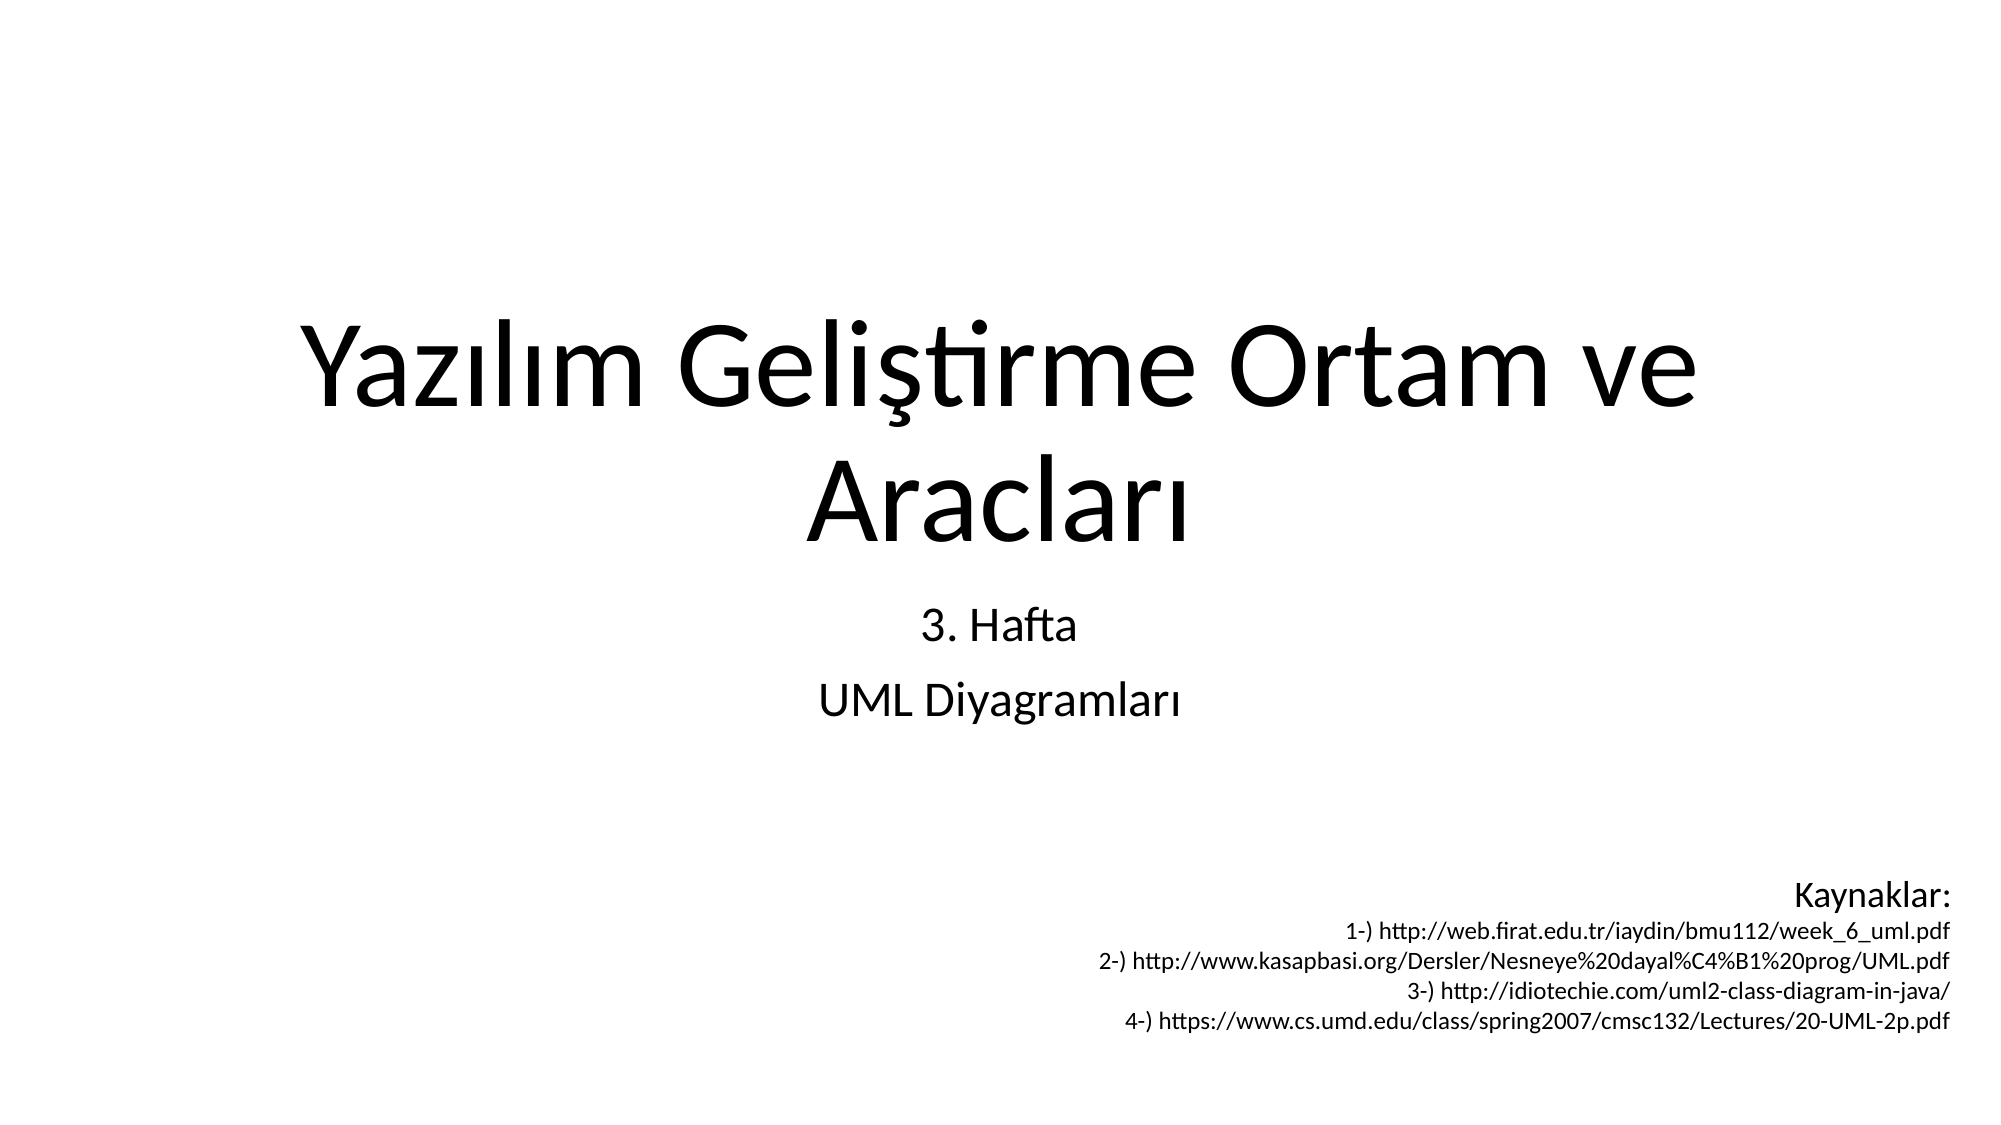

# Yazılım Geliştirme Ortam ve Aracları
3. Hafta
UML Diyagramları

Kaynaklar:
1-) http://web.firat.edu.tr/iaydin/bmu112/week_6_uml.pdf
2-) http://www.kasapbasi.org/Dersler/Nesneye%20dayal%C4%B1%20prog/UML.pdf
3-) http://idiotechie.com/uml2-class-diagram-in-java/
4-) https://www.cs.umd.edu/class/spring2007/cmsc132/Lectures/20-UML-2p.pdf